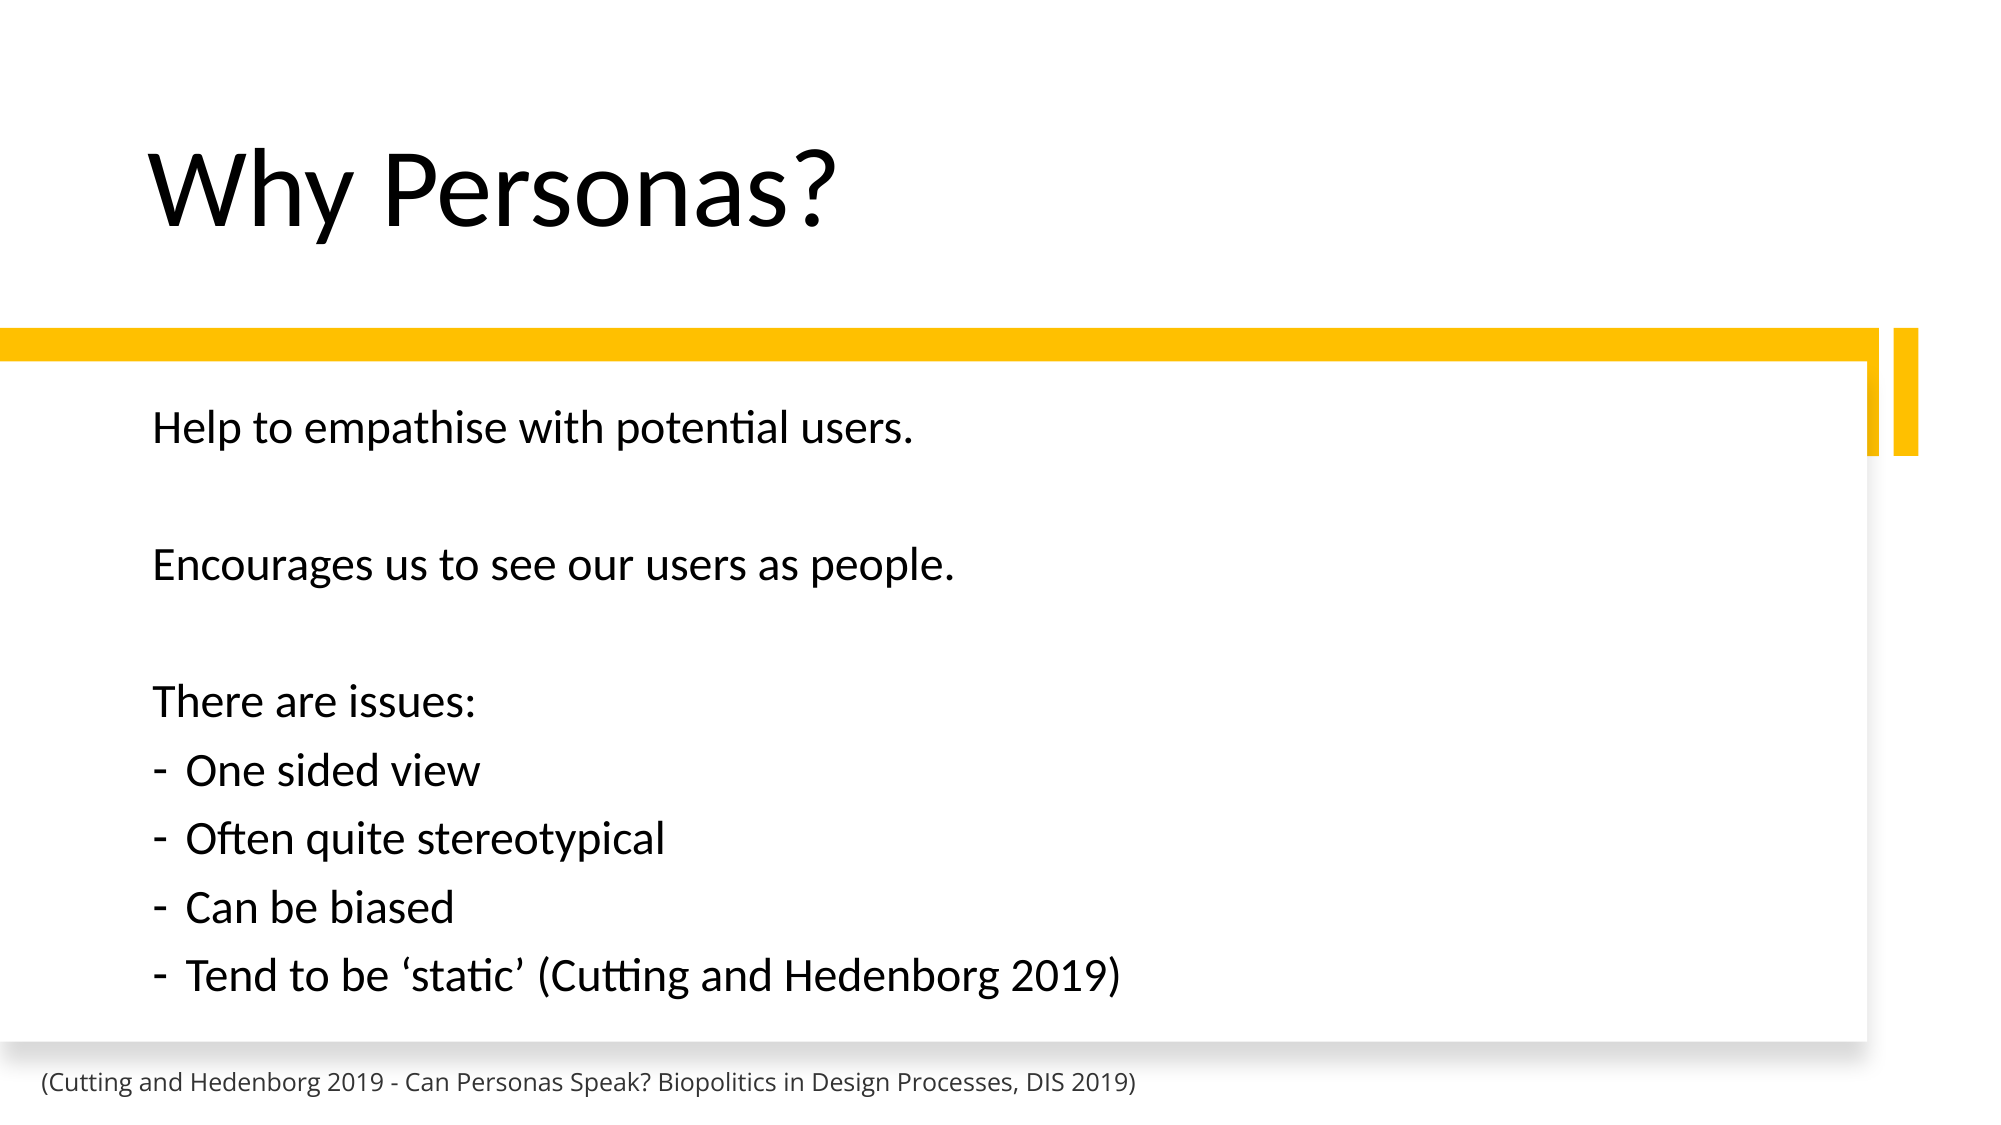

# Why Personas?

Help to empathise with potential users.

Encourages us to see our users as people.

There are issues:
One sided view
Often quite stereotypical
Can be biased
Tend to be ‘static’ (Cutting and Hedenborg 2019)

(Cutting and Hedenborg 2019 - Can Personas Speak? Biopolitics in Design Processes, DIS 2019)